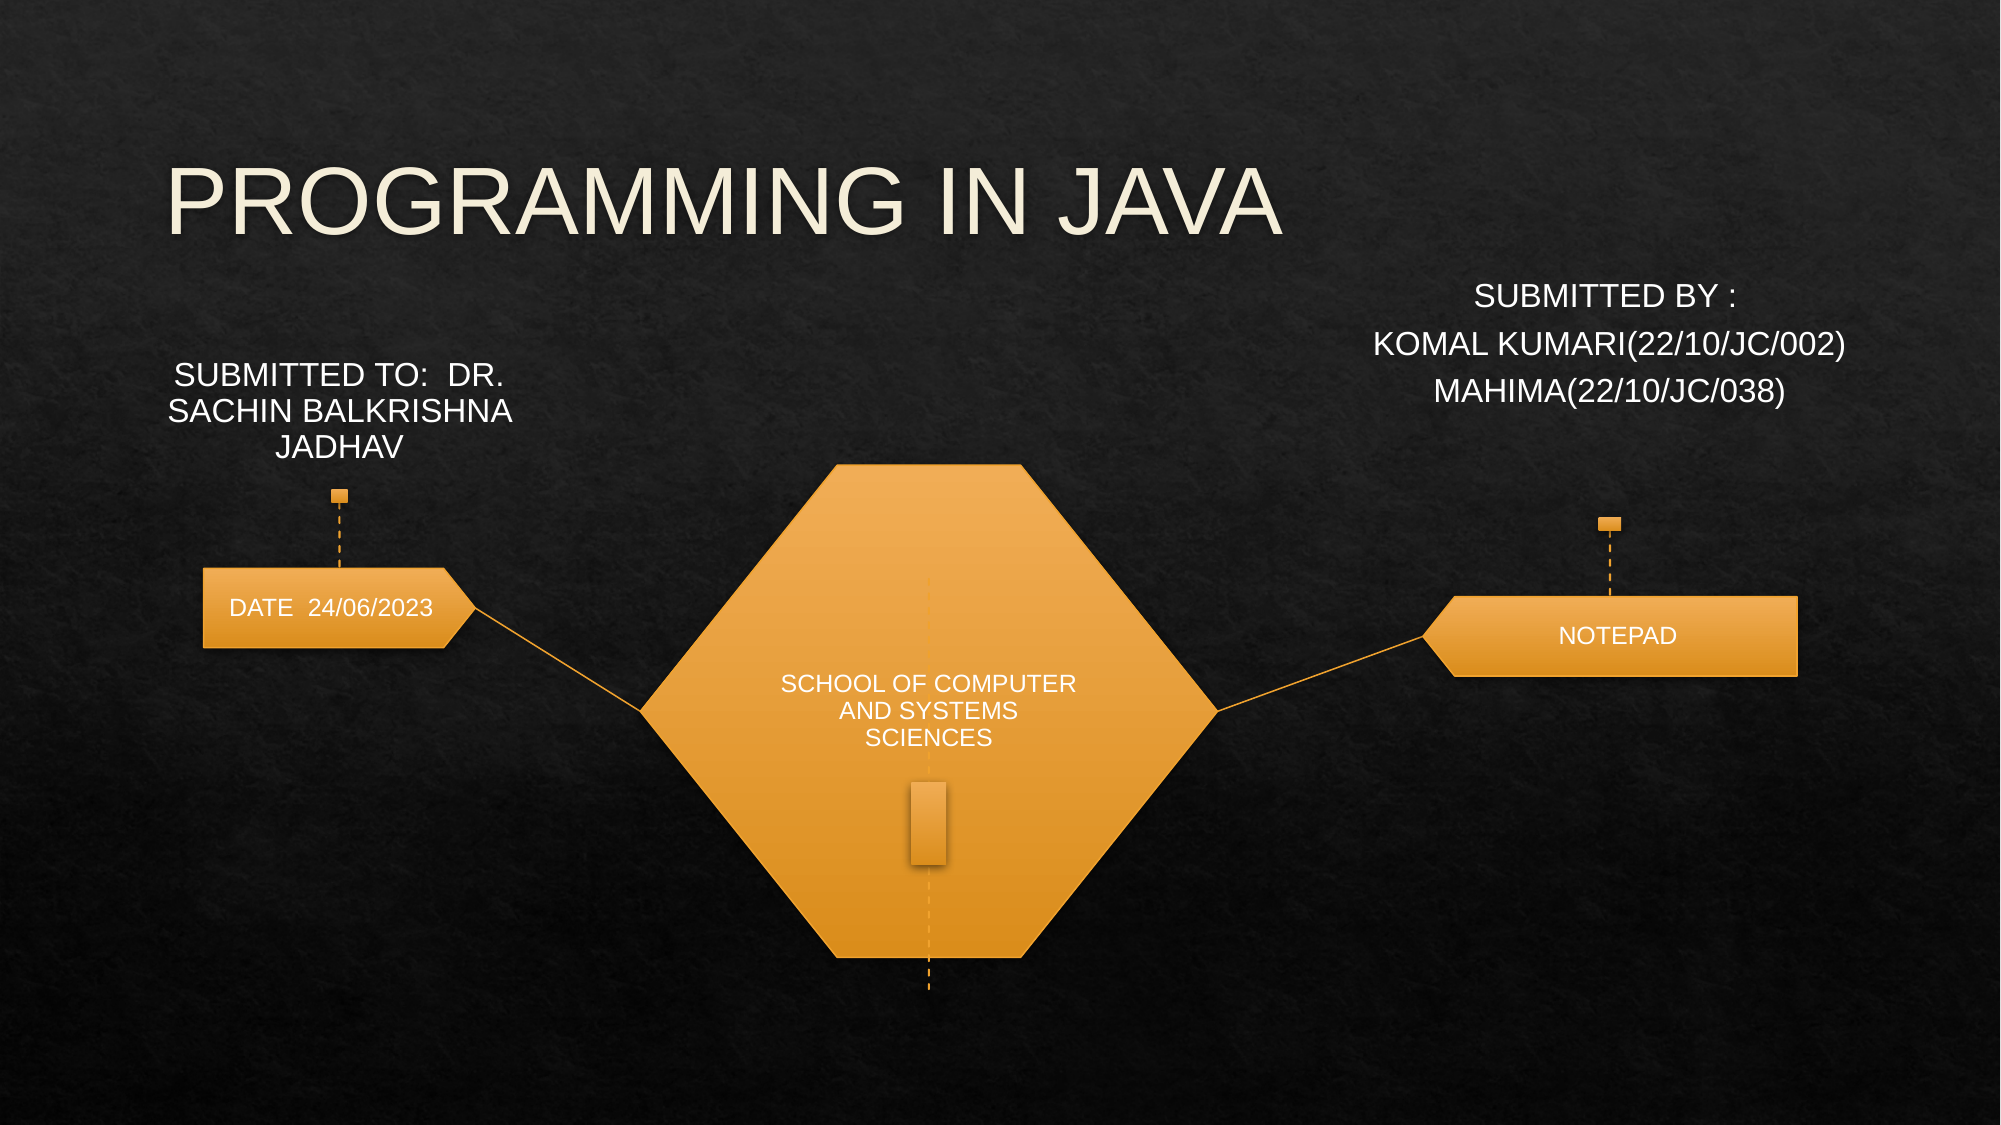

# PROGRAMMING IN JAVA
DATE  24/06/2023
SUBMITTED TO:  DR. SACHIN BALKRISHNA JADHAV
SCHOOL OF COMPUTER AND SYSTEMS SCIENCES
NOTEPAD
SUBMITTED BY :
KOMAL KUMARI(22/10/JC/002)
MAHIMA(22/10/JC/038)